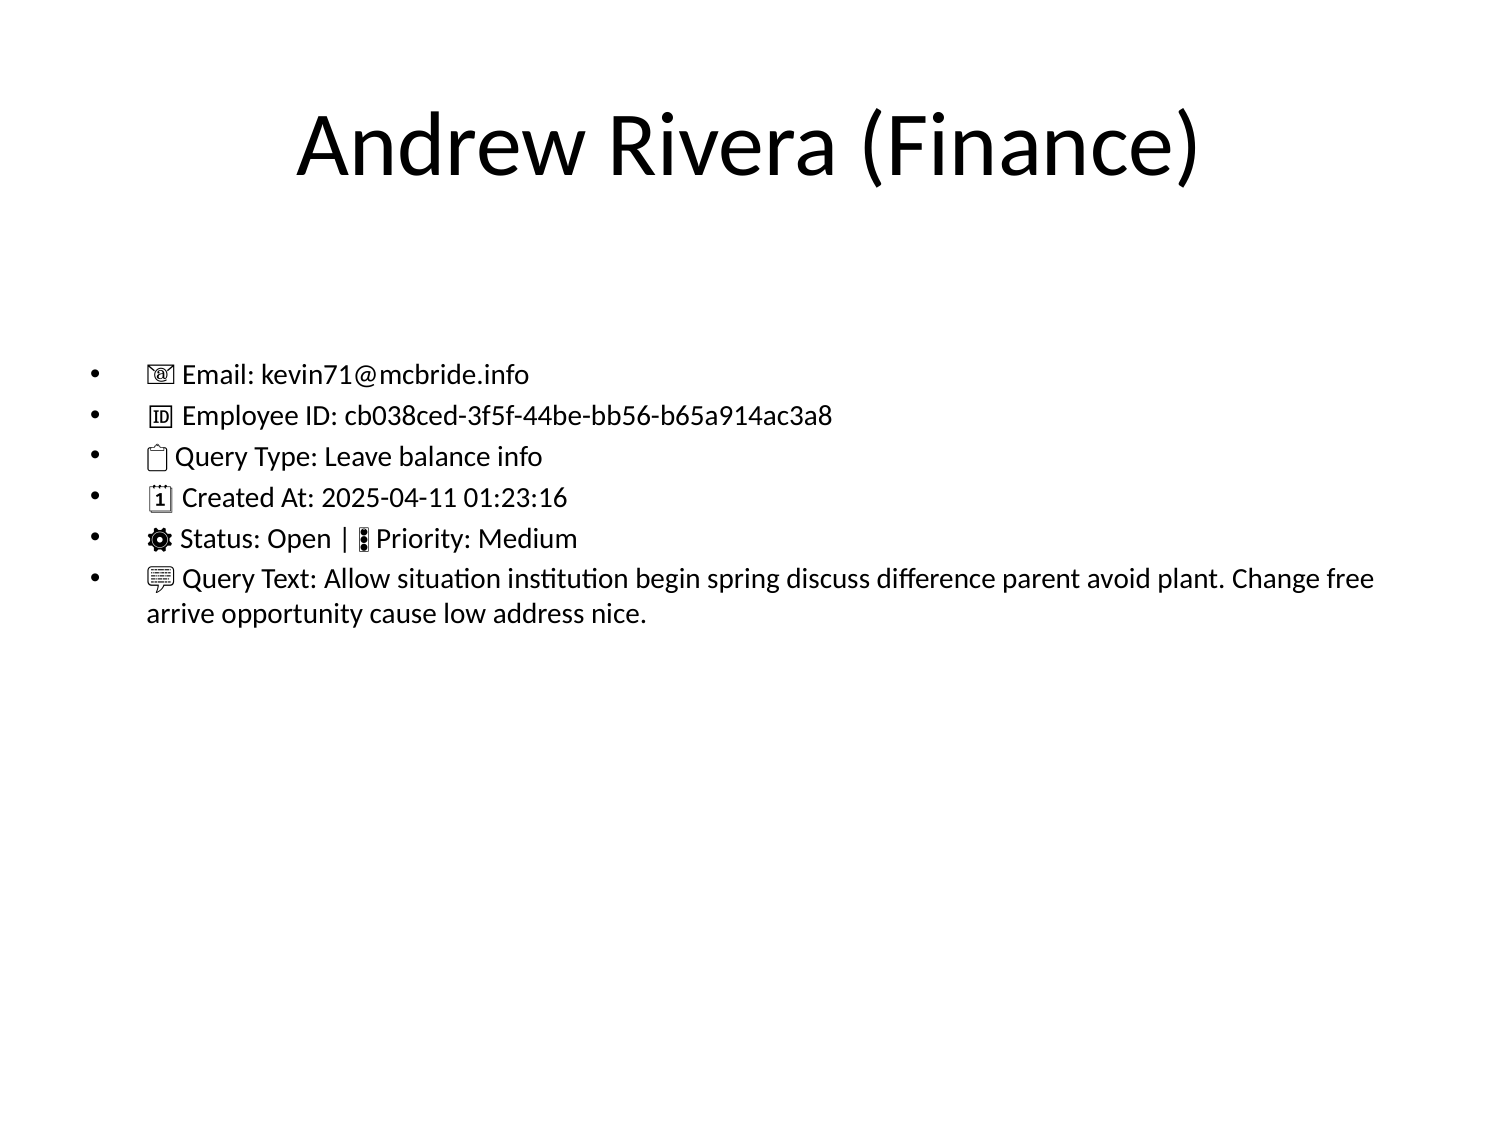

# Andrew Rivera (Finance)

📧 Email: kevin71@mcbride.info
🆔 Employee ID: cb038ced-3f5f-44be-bb56-b65a914ac3a8
📋 Query Type: Leave balance info
🗓 Created At: 2025-04-11 01:23:16
⚙ Status: Open | 🚦 Priority: Medium
💬 Query Text: Allow situation institution begin spring discuss difference parent avoid plant. Change free arrive opportunity cause low address nice.